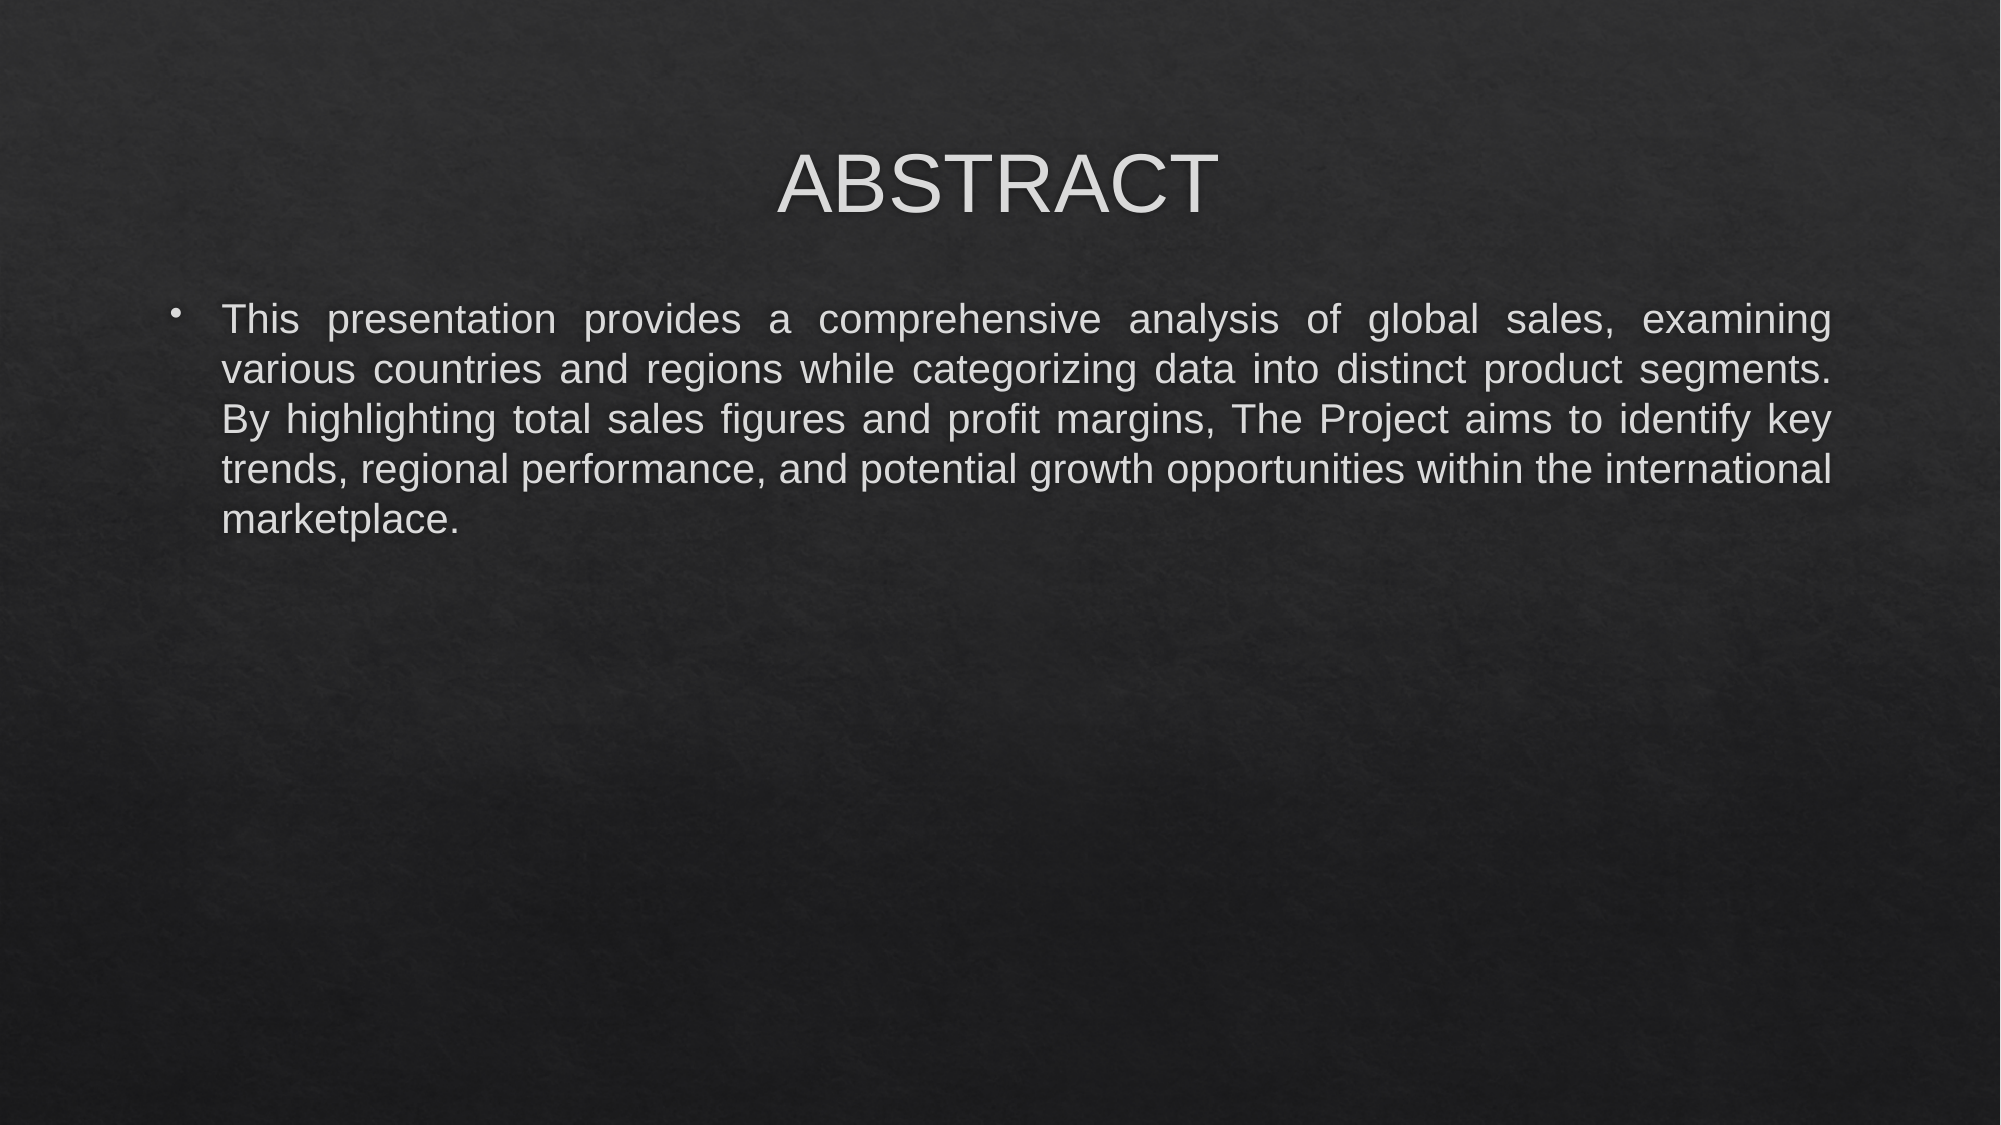

# ABSTRACT
This presentation provides a comprehensive analysis of global sales, examining various countries and regions while categorizing data into distinct product segments. By highlighting total sales figures and profit margins, The Project aims to identify key trends, regional performance, and potential growth opportunities within the international marketplace.